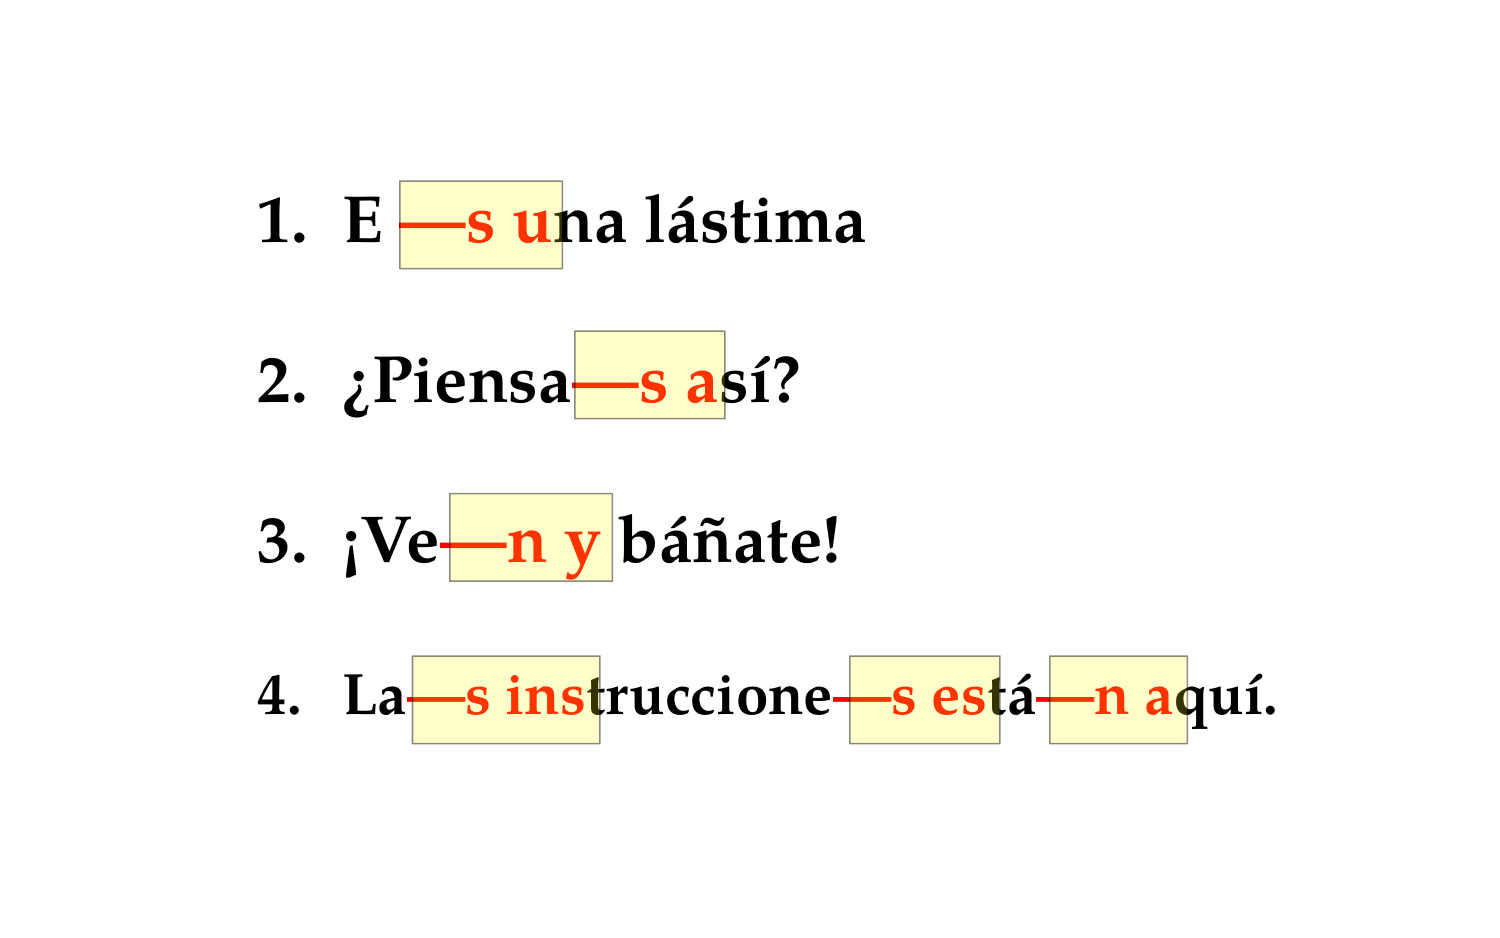

E —s una lástima

¿Piensa—s así?

¡Ve—n y báñate!

La—s instruccione—s está—n aquí.